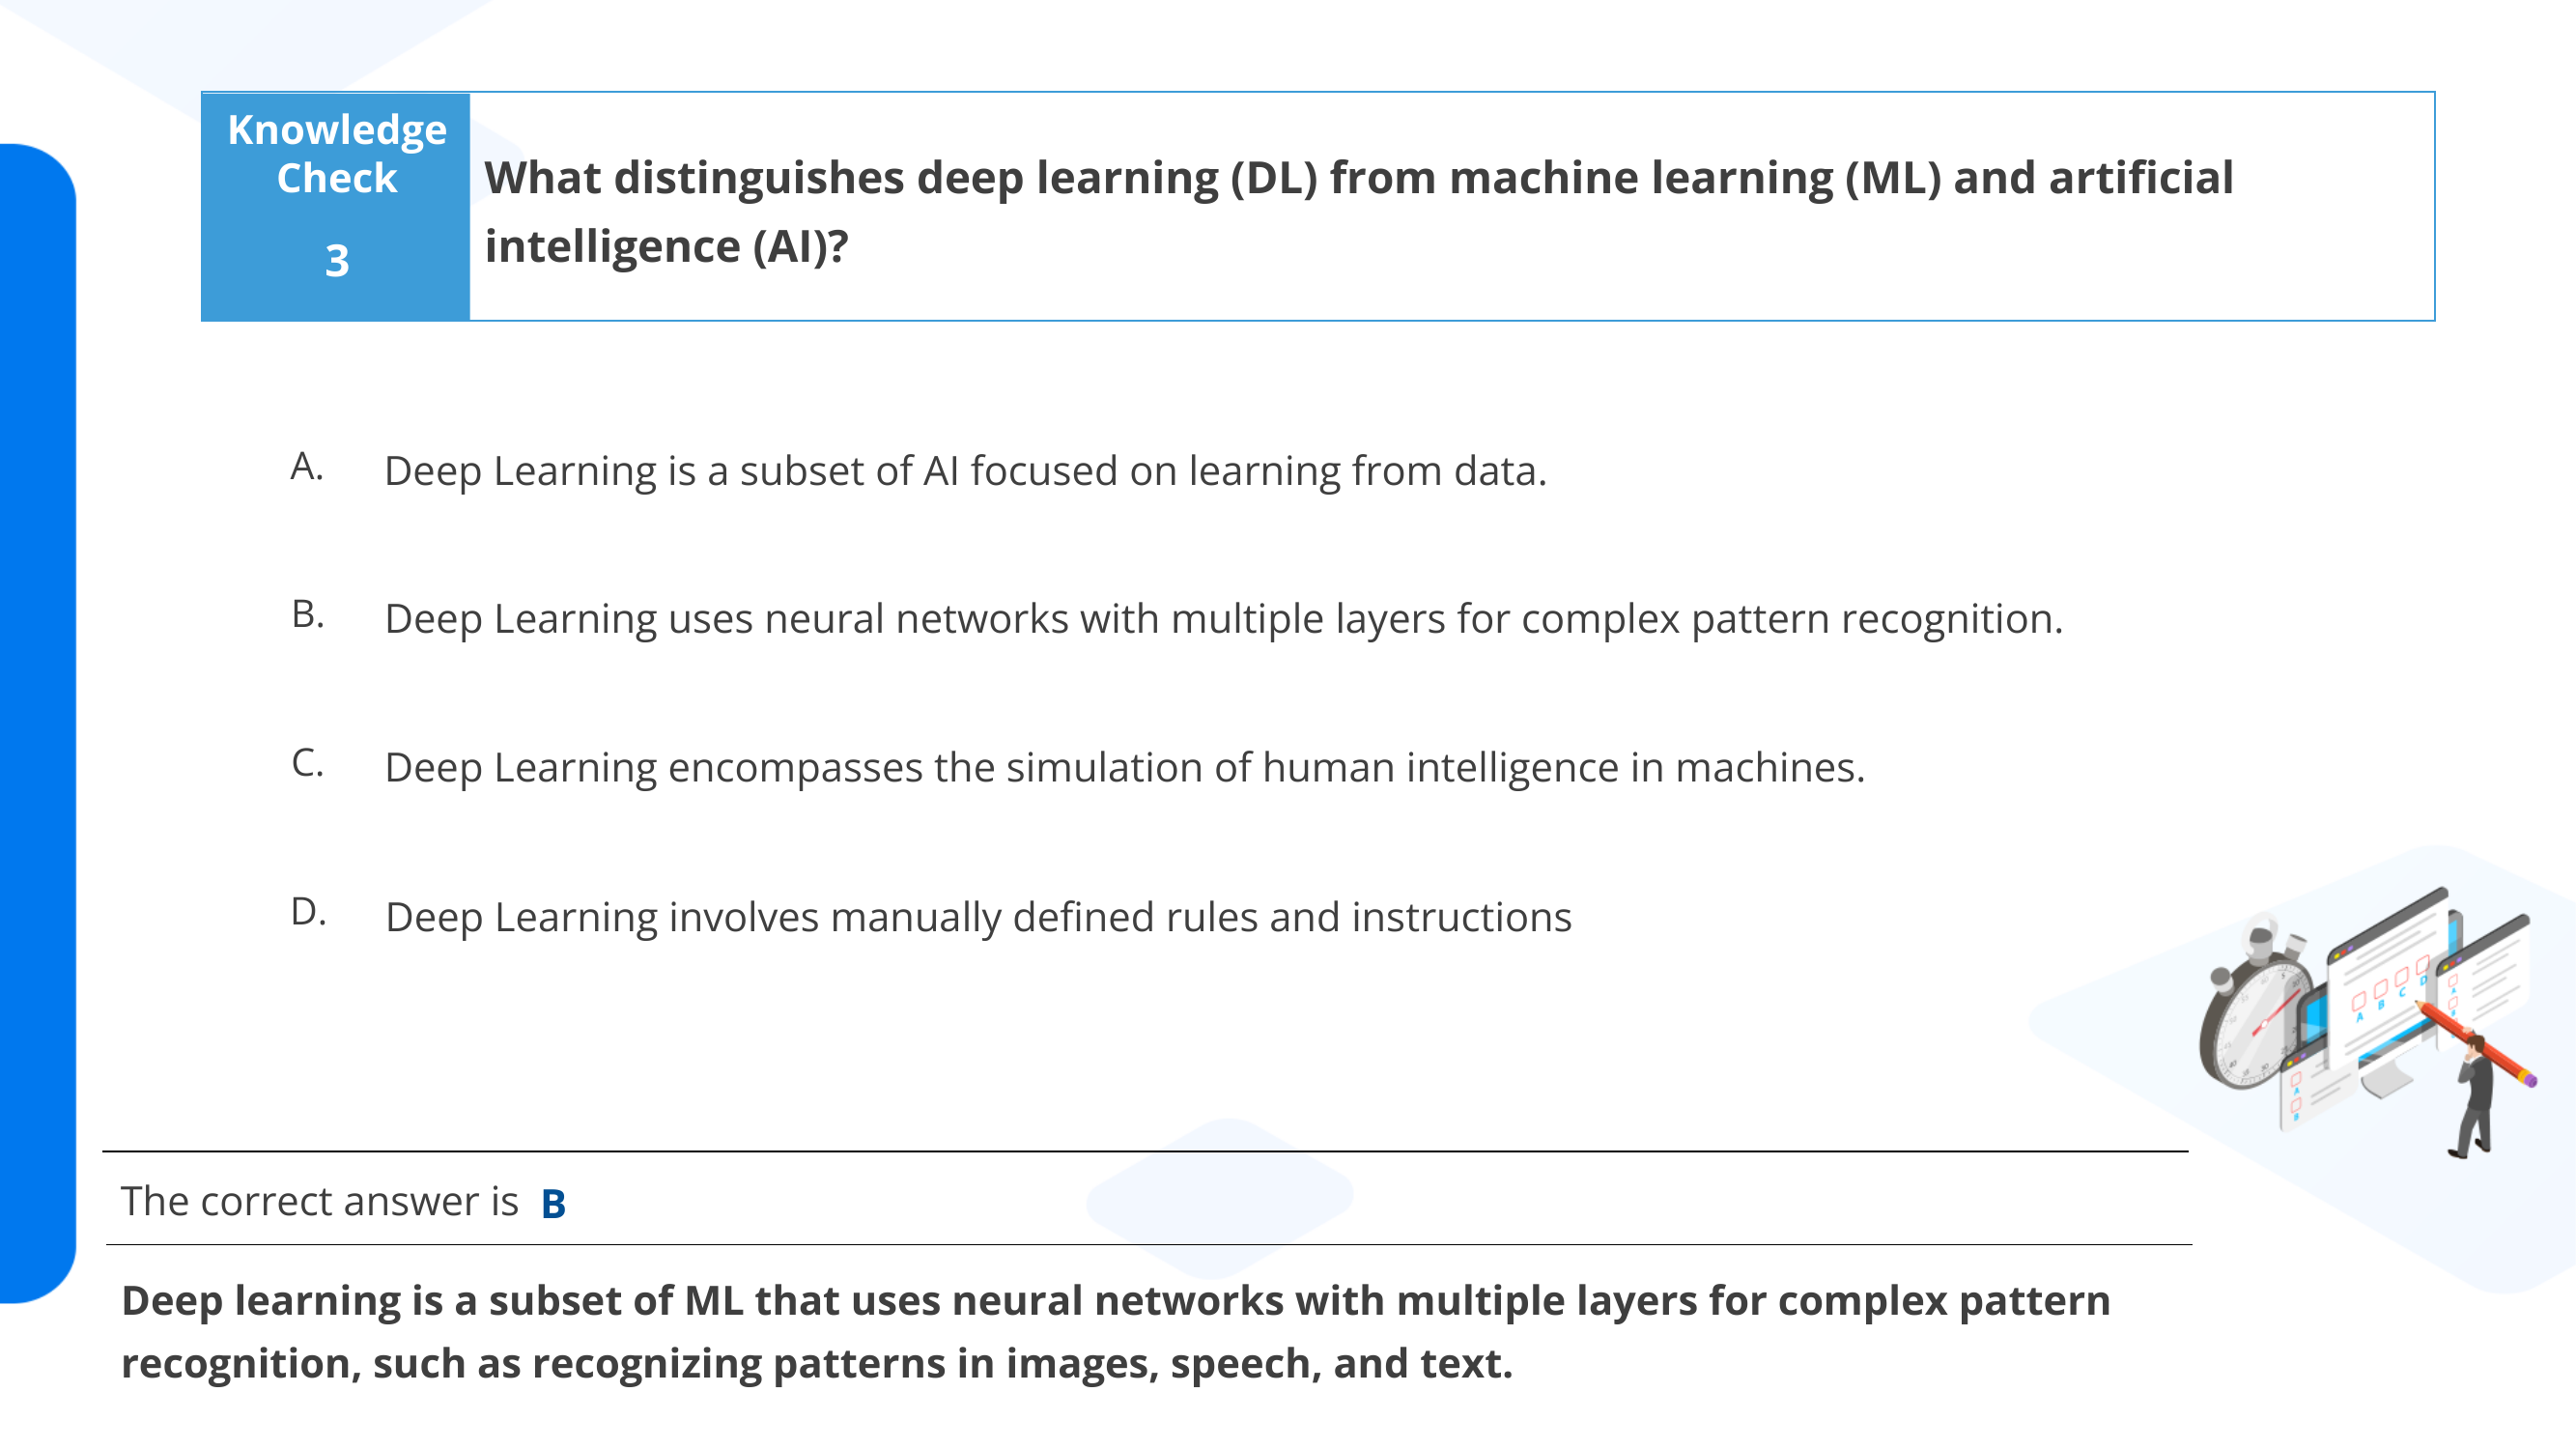

What distinguishes deep learning (DL) from machine learning (ML) and artificial intelligence (AI)?
3
Deep Learning is a subset of AI focused on learning from data.
Deep Learning uses neural networks with multiple layers for complex pattern recognition.
Deep Learning encompasses the simulation of human intelligence in machines.
Deep Learning involves manually defined rules and instructions
 B
Deep learning is a subset of ML that uses neural networks with multiple layers for complex pattern recognition, such as recognizing patterns in images, speech, and text.